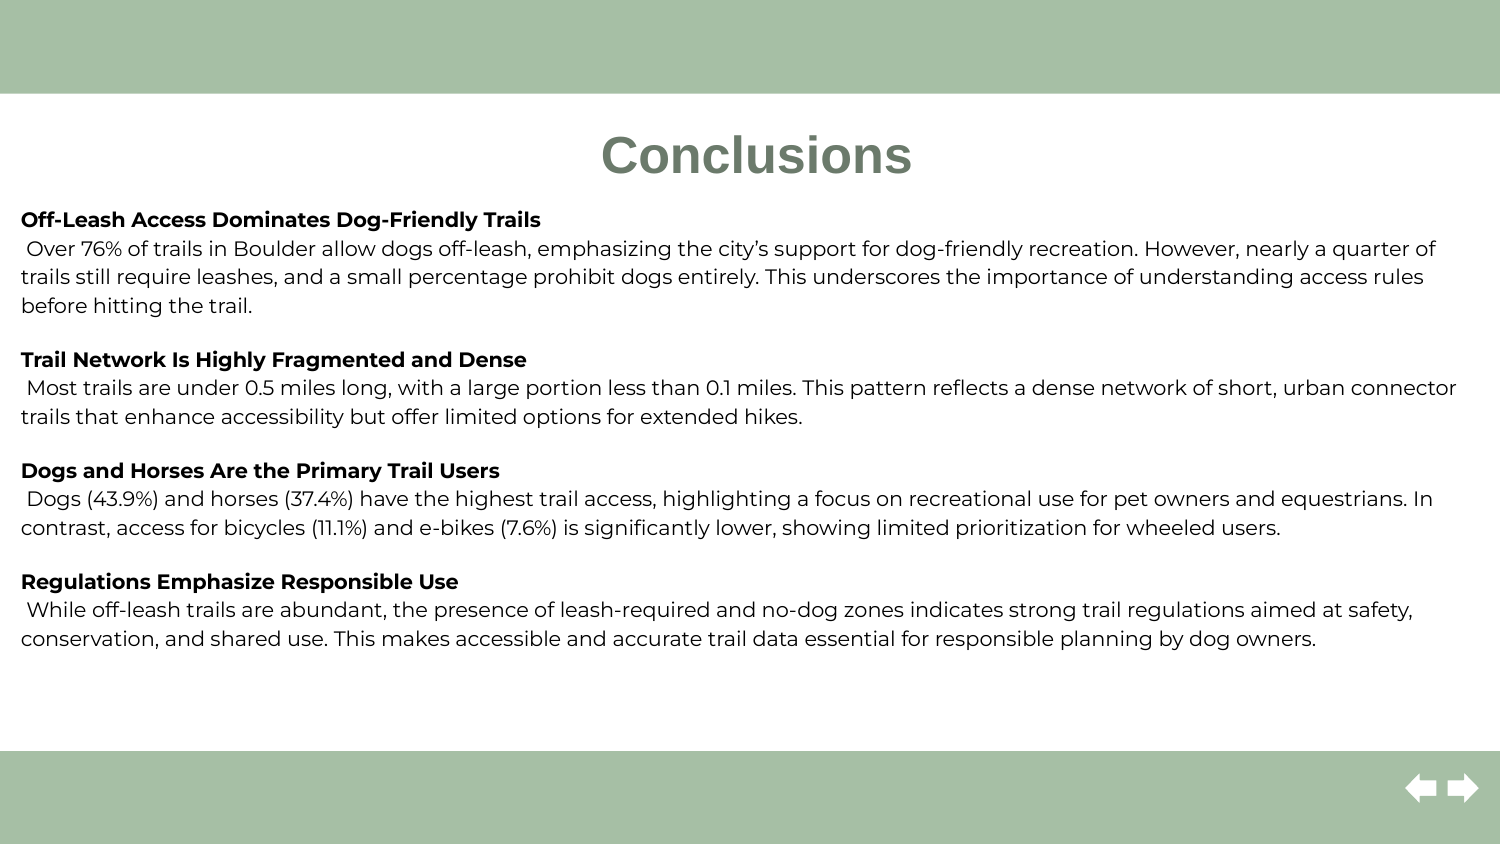

# Conclusions
Off-Leash Access Dominates Dog-Friendly Trails
 Over 76% of trails in Boulder allow dogs off-leash, emphasizing the city’s support for dog-friendly recreation. However, nearly a quarter of trails still require leashes, and a small percentage prohibit dogs entirely. This underscores the importance of understanding access rules before hitting the trail.
Trail Network Is Highly Fragmented and Dense
 Most trails are under 0.5 miles long, with a large portion less than 0.1 miles. This pattern reflects a dense network of short, urban connector trails that enhance accessibility but offer limited options for extended hikes.
Dogs and Horses Are the Primary Trail Users
 Dogs (43.9%) and horses (37.4%) have the highest trail access, highlighting a focus on recreational use for pet owners and equestrians. In contrast, access for bicycles (11.1%) and e-bikes (7.6%) is significantly lower, showing limited prioritization for wheeled users.
Regulations Emphasize Responsible Use
 While off-leash trails are abundant, the presence of leash-required and no-dog zones indicates strong trail regulations aimed at safety, conservation, and shared use. This makes accessible and accurate trail data essential for responsible planning by dog owners.